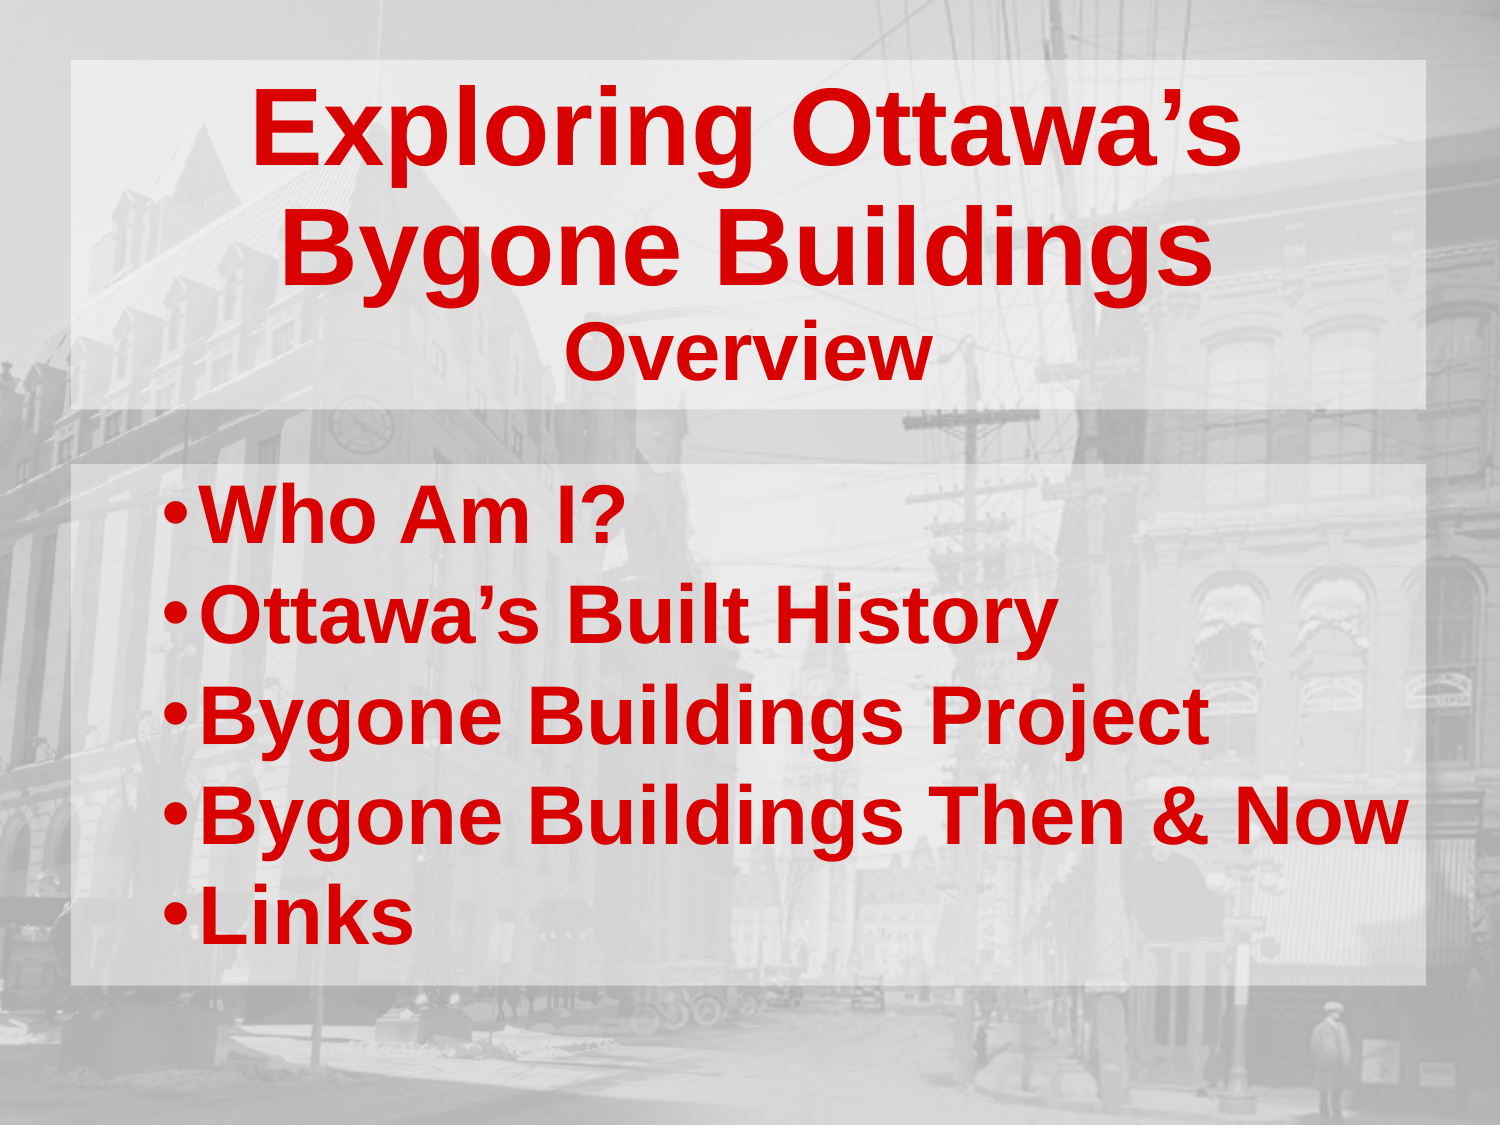

# Exploring Ottawa’s Bygone Buildings Overview
Who Am I?
Ottawa’s Built History
Bygone Buildings Project
Bygone Buildings Then & Now
Links